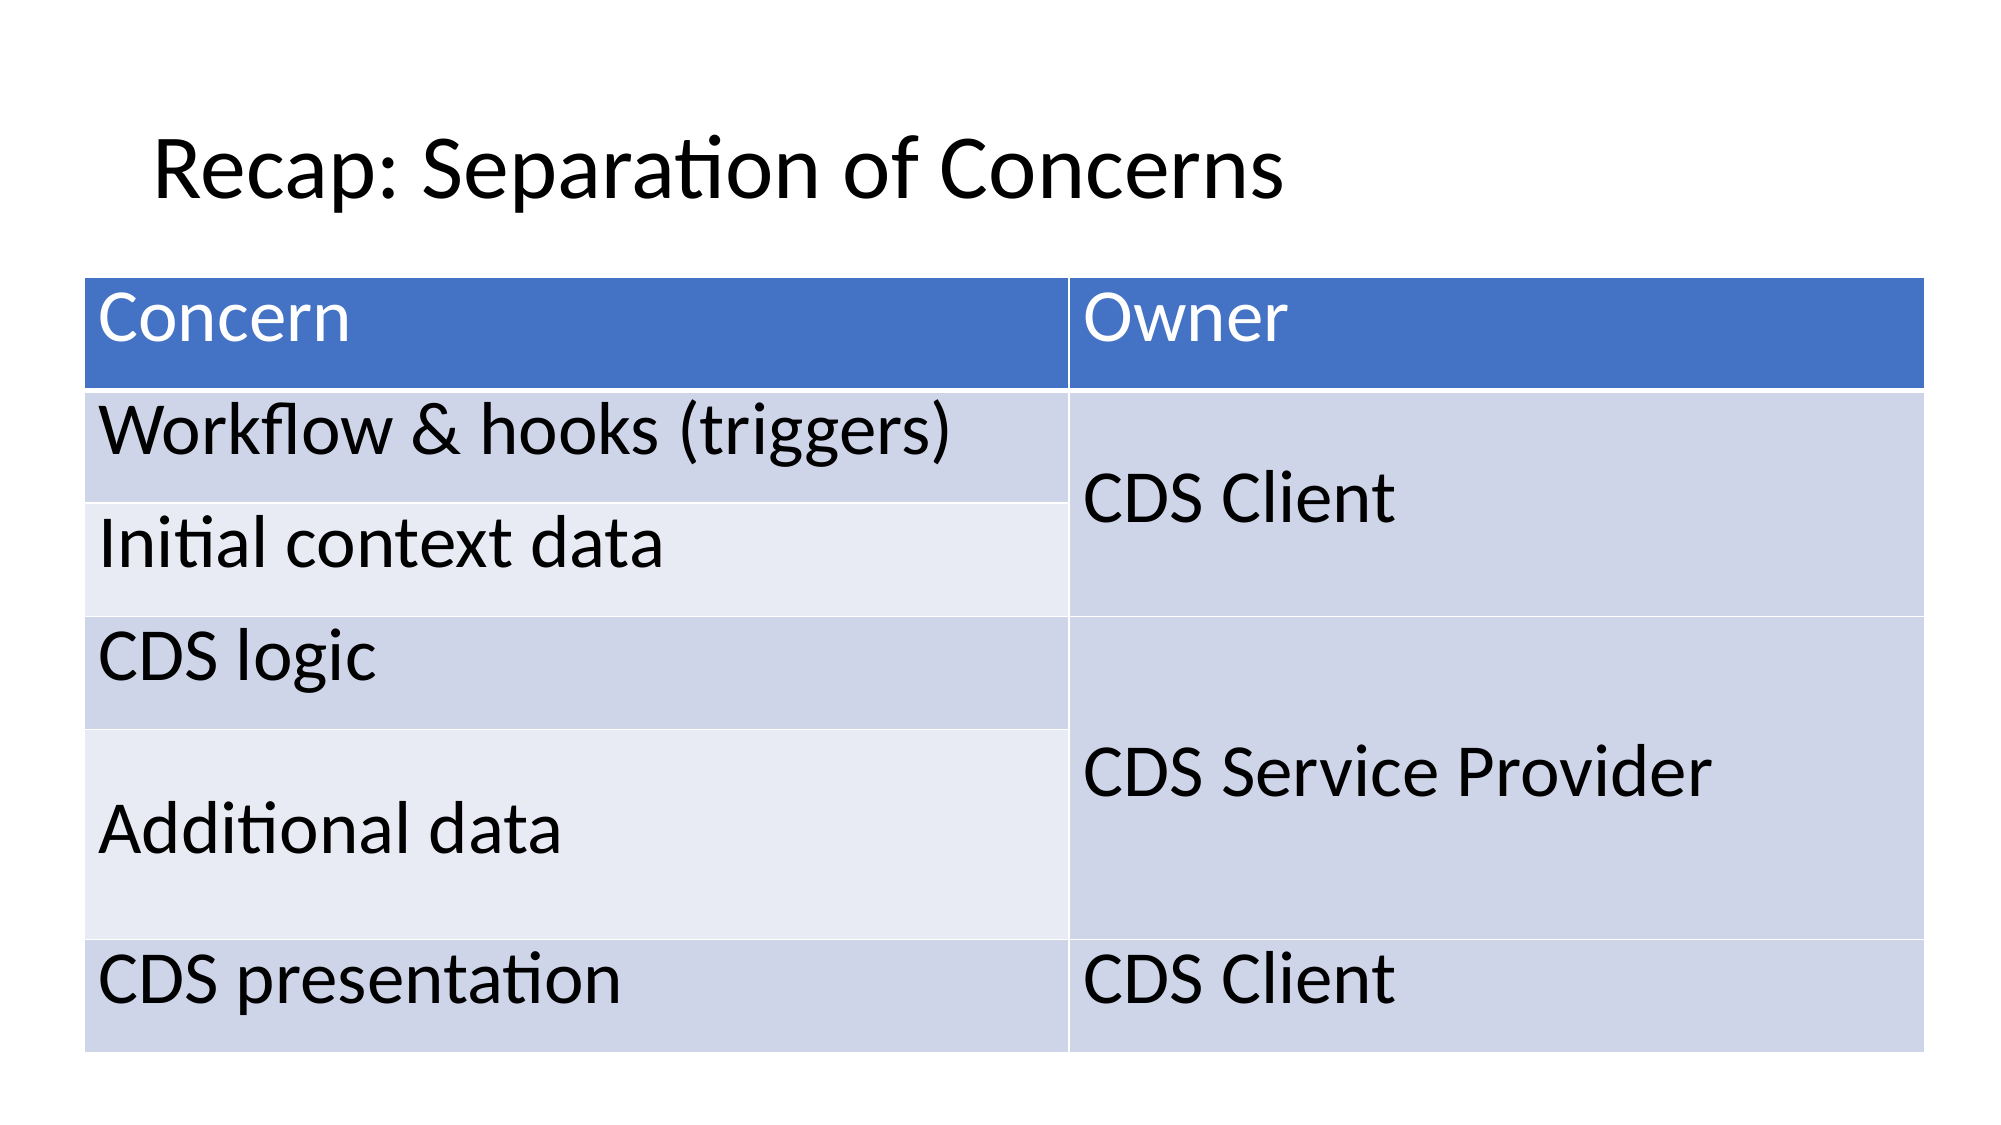

# Recap: Separation of Concerns
| Concern | Owner |
| --- | --- |
| Workflow & hooks (triggers) | CDS Client |
| Initial context data |  |
| CDS logic | CDS Service Provider |
| Additional data |  |
| CDS presentation | CDS Client |